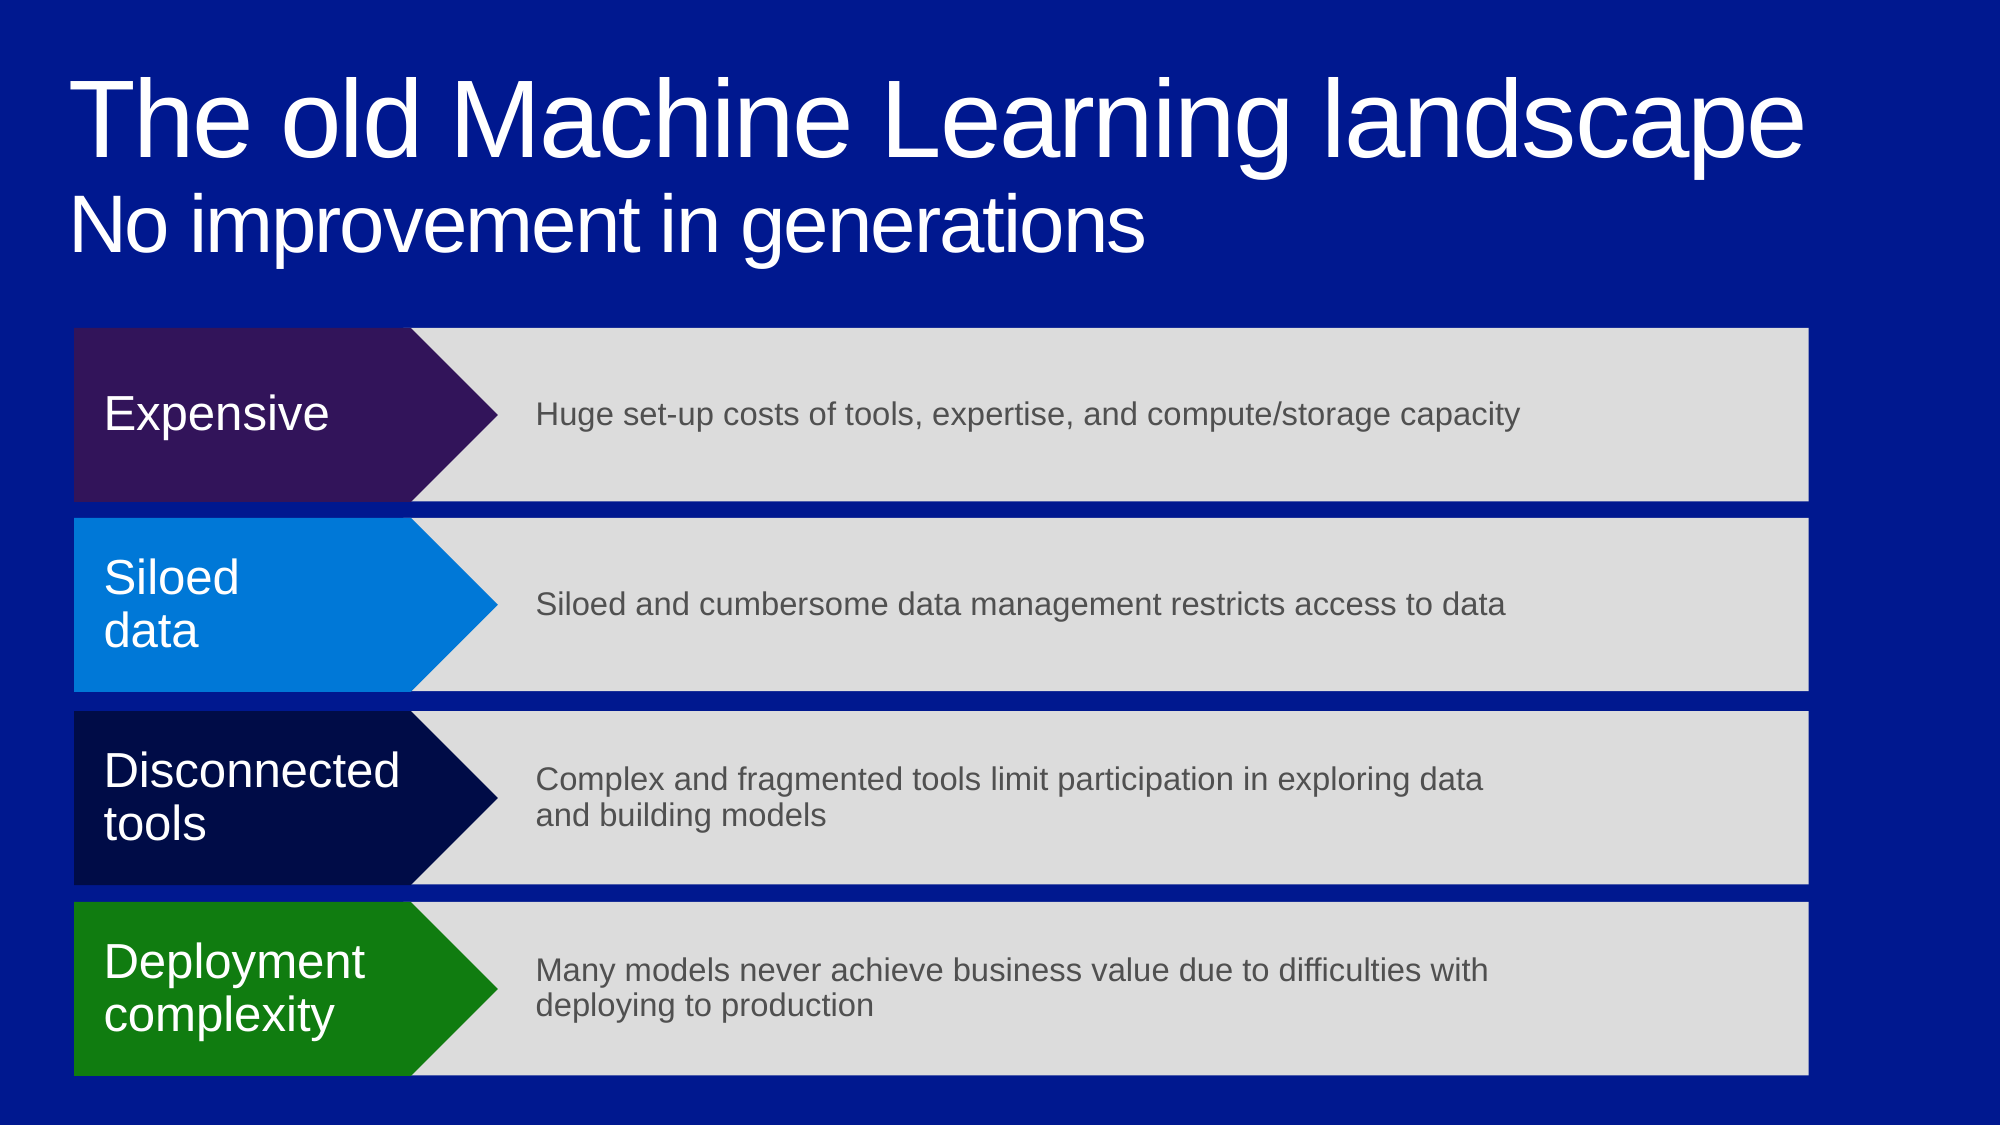

# The old Machine Learning landscape No improvement in generations
Expensive
Huge set-up costs of tools, expertise, and compute/storage capacity

Siloed
data
Siloed and cumbersome data management restricts access to data
Disconnected tools
Complex and fragmented tools limit participation in exploring data
and building models
Deployment complexity
Many models never achieve business value due to difficulties with
deploying to production